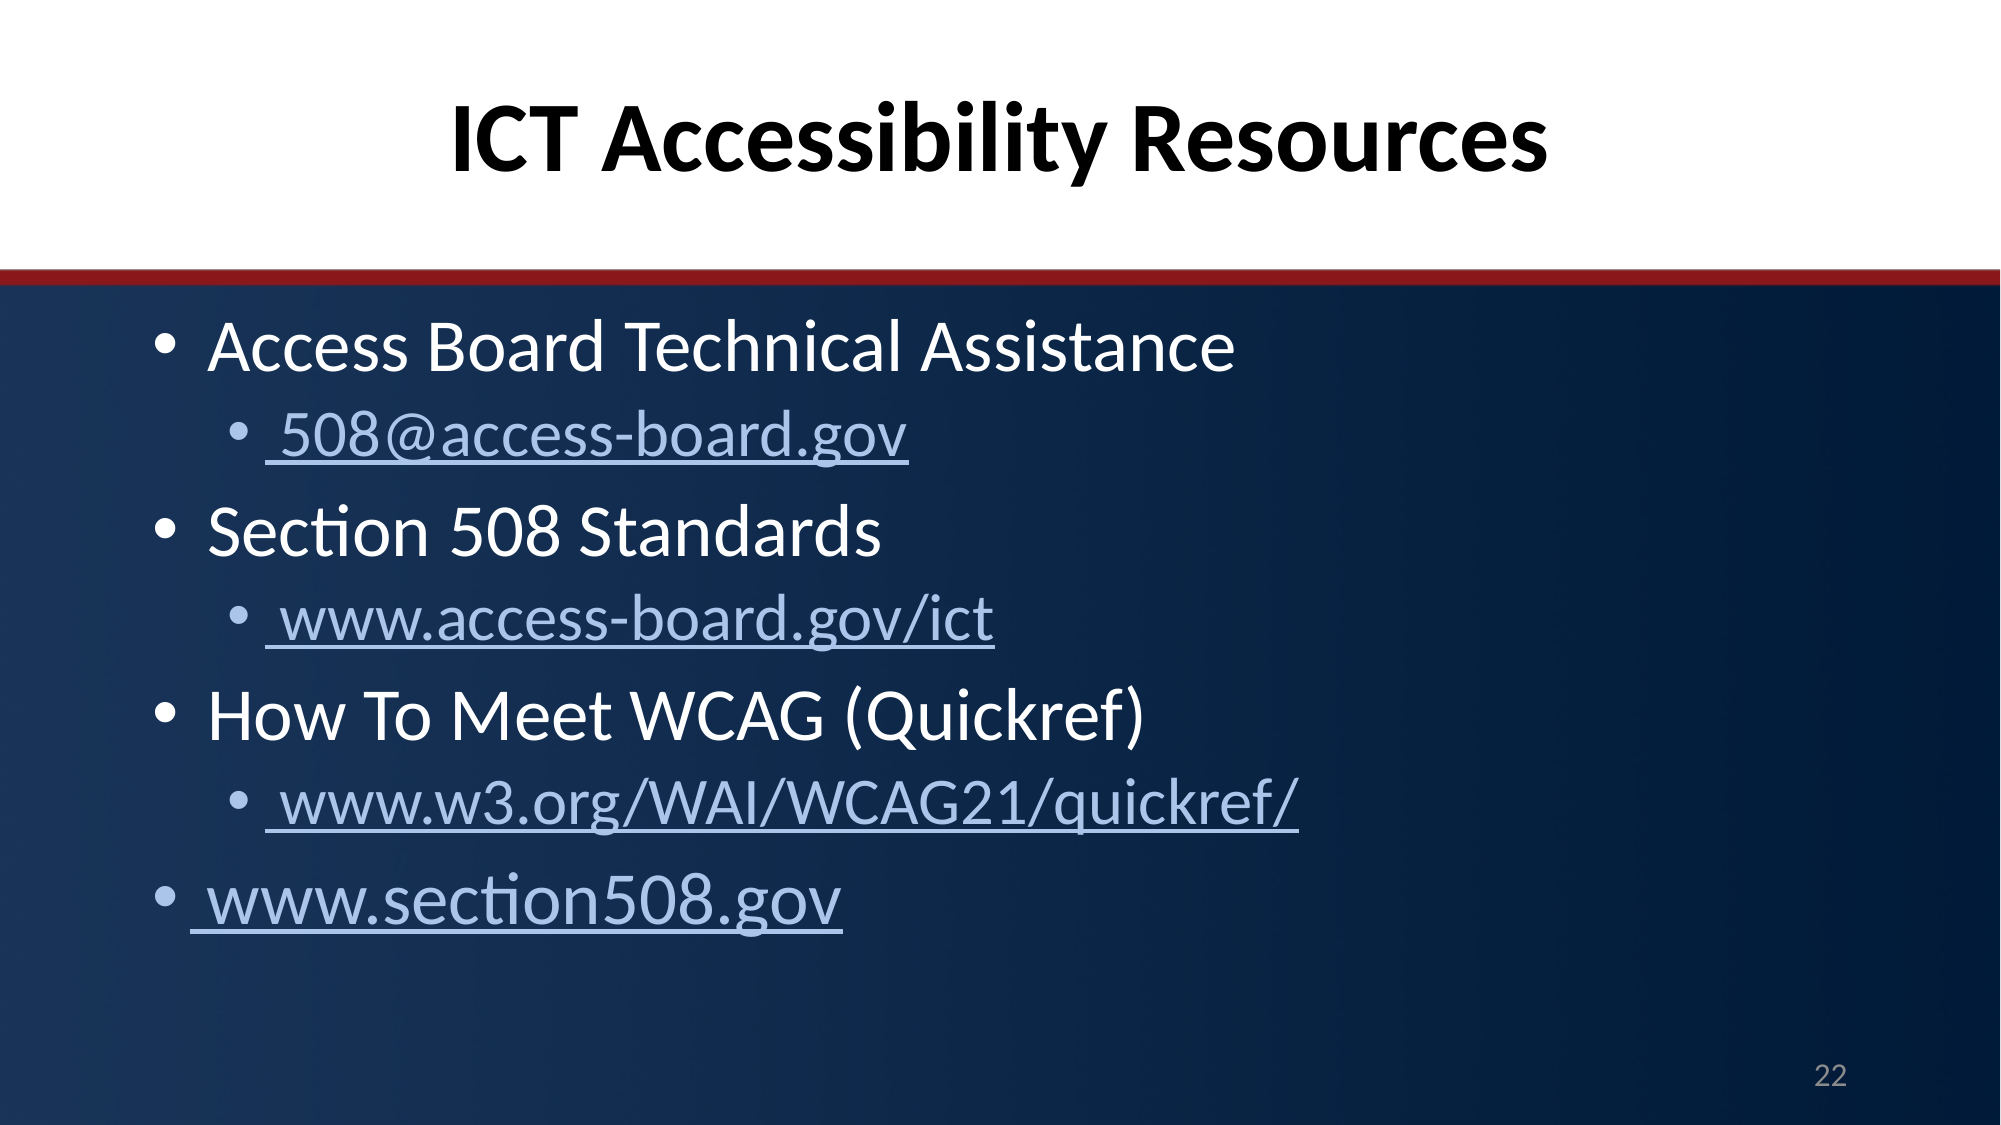

# ICT Accessibility Resources
 Access Board Technical Assistance
 508@access-board.gov
 Section 508 Standards
 www.access-board.gov/ict
 How To Meet WCAG (Quickref)
 www.w3.org/WAI/WCAG21/quickref/
 www.section508.gov

22